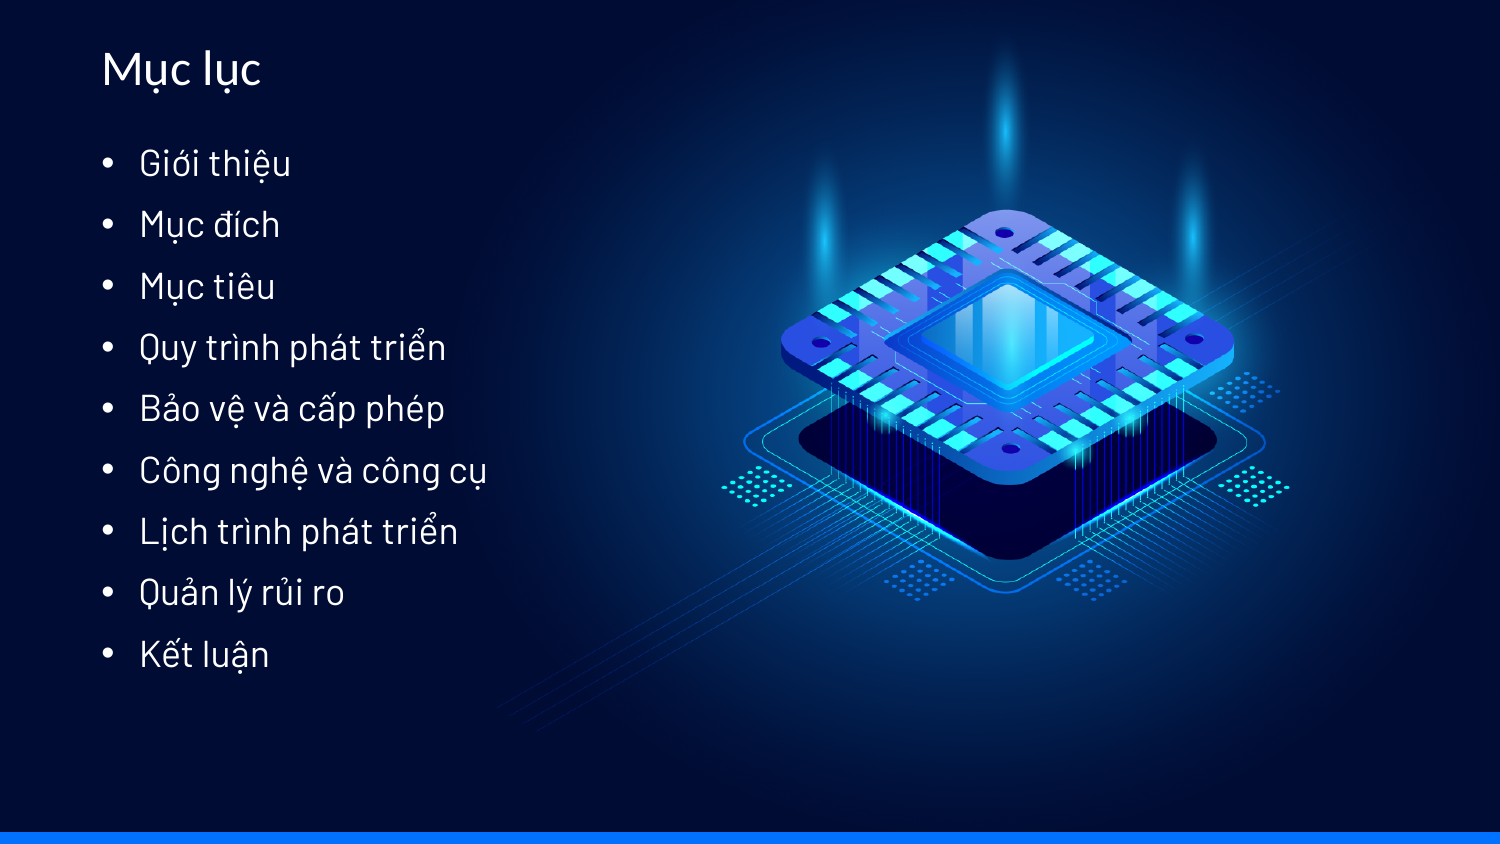

Mục lục
Giới thiệu
Mục đích
Mục tiêu
Quy trình phát triển
Bảo vệ và cấp phép
Công nghệ và công cụ
Lịch trình phát triển
Quản lý rủi ro
Kết luận